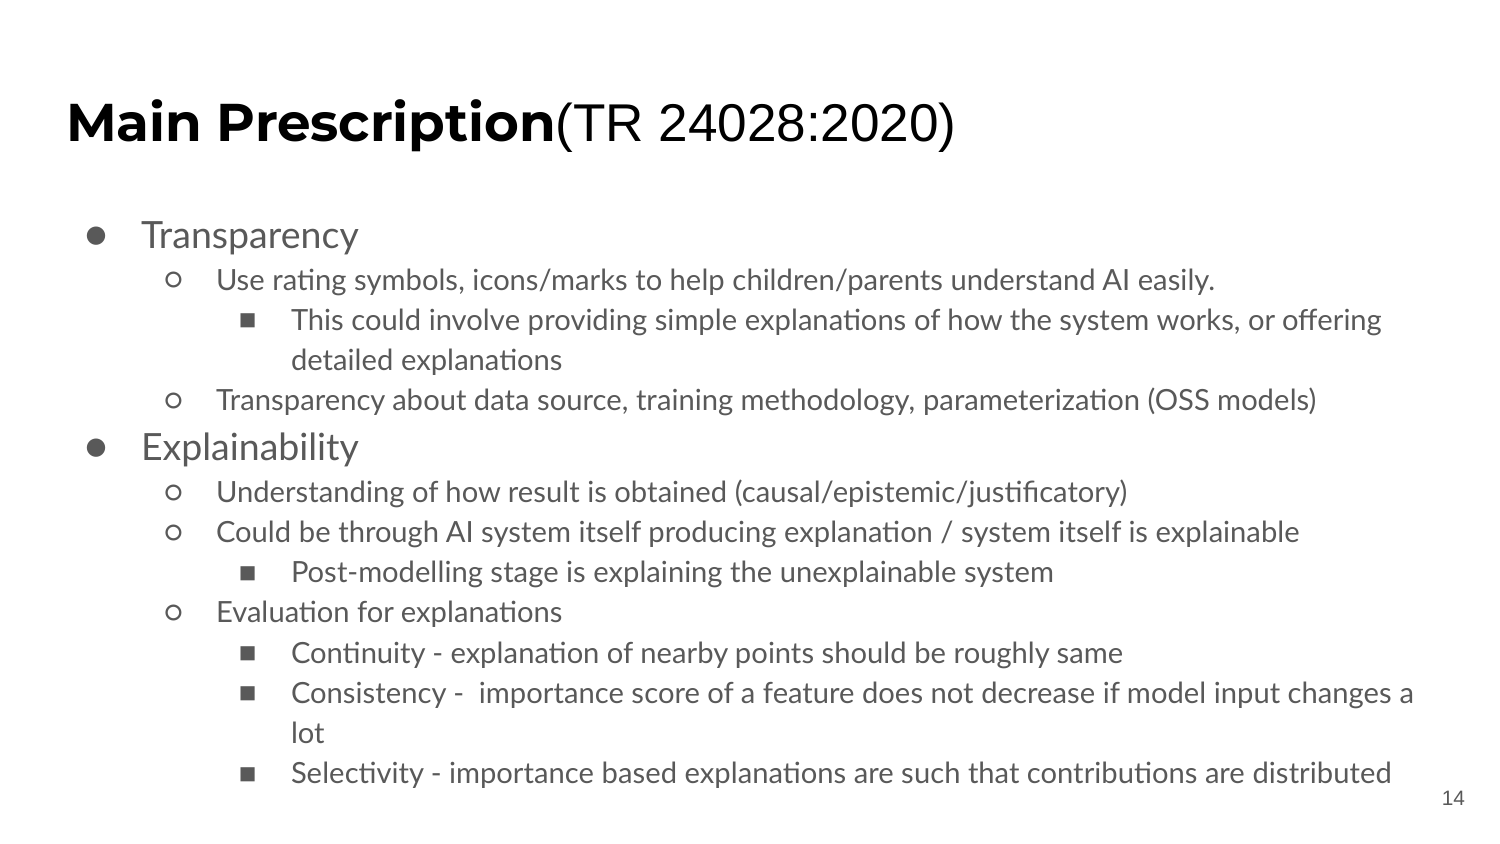

# Main Prescription(TR 24028:2020)

Transparency
Use rating symbols, icons/marks to help children/parents understand AI easily.
This could involve providing simple explanations of how the system works, or offering detailed explanations
Transparency about data source, training methodology, parameterization (OSS models)
Explainability
Understanding of how result is obtained (causal/epistemic/justificatory)
Could be through AI system itself producing explanation / system itself is explainable
Post-modelling stage is explaining the unexplainable system
Evaluation for explanations
Continuity - explanation of nearby points should be roughly same
Consistency -  importance score of a feature does not decrease if model input changes a lot
Selectivity - importance based explanations are such that contributions are distributed
14